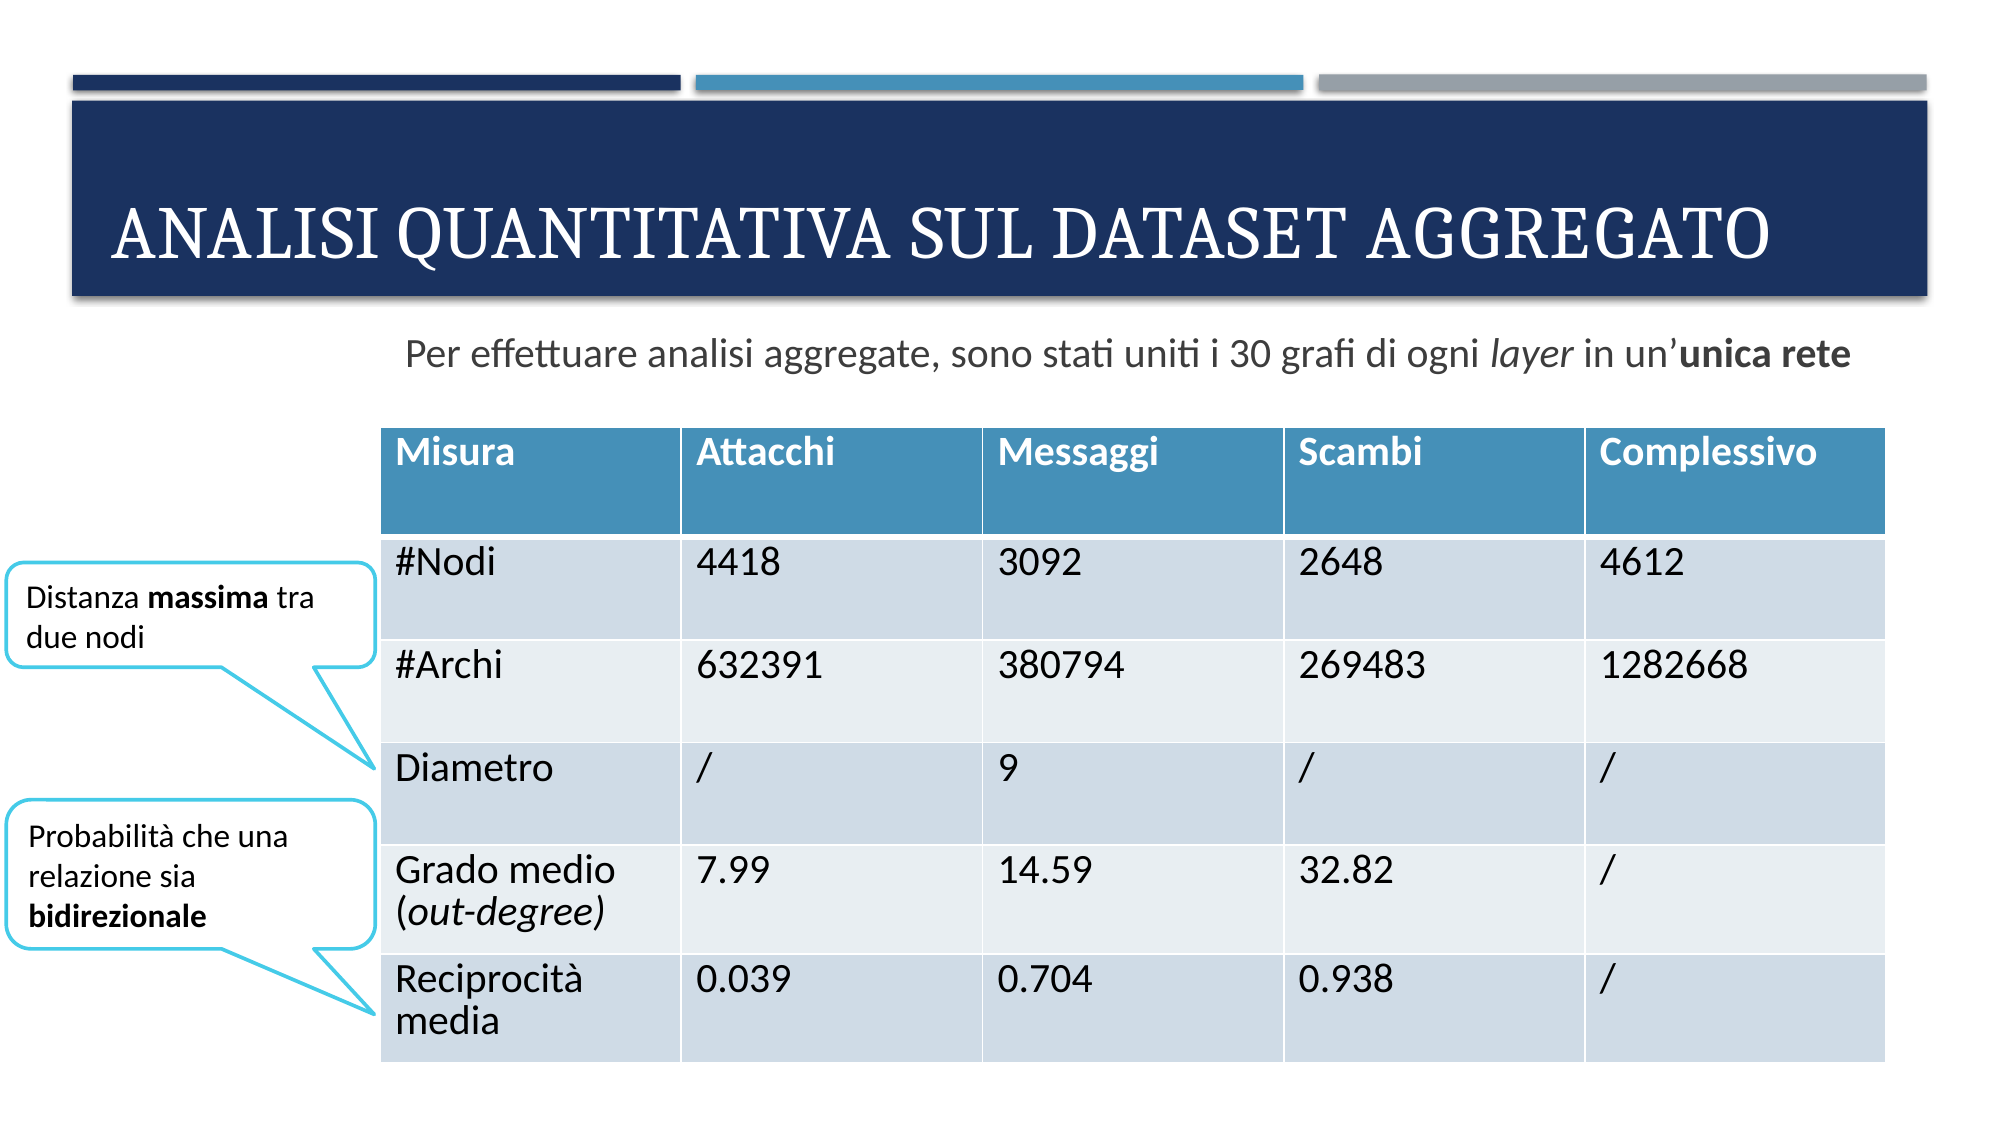

# Analisi quantitativa sul dataset aggregato
Per effettuare analisi aggregate, sono stati uniti i 30 grafi di ogni layer in un’unica rete
| Misura | Attacchi | Messaggi | Scambi | Complessivo |
| --- | --- | --- | --- | --- |
| #Nodi | 4418 | 3092 | 2648 | 4612 |
| #Archi | 632391 | 380794 | 269483 | 1282668 |
| Diametro | / | 9 | / | / |
| Grado medio (out-degree) | 7.99 | 14.59 | 32.82 | / |
| Reciprocità media | 0.039 | 0.704 | 0.938 | / |
Distanza massima tra due nodi
Probabilità che una relazione sia bidirezionale